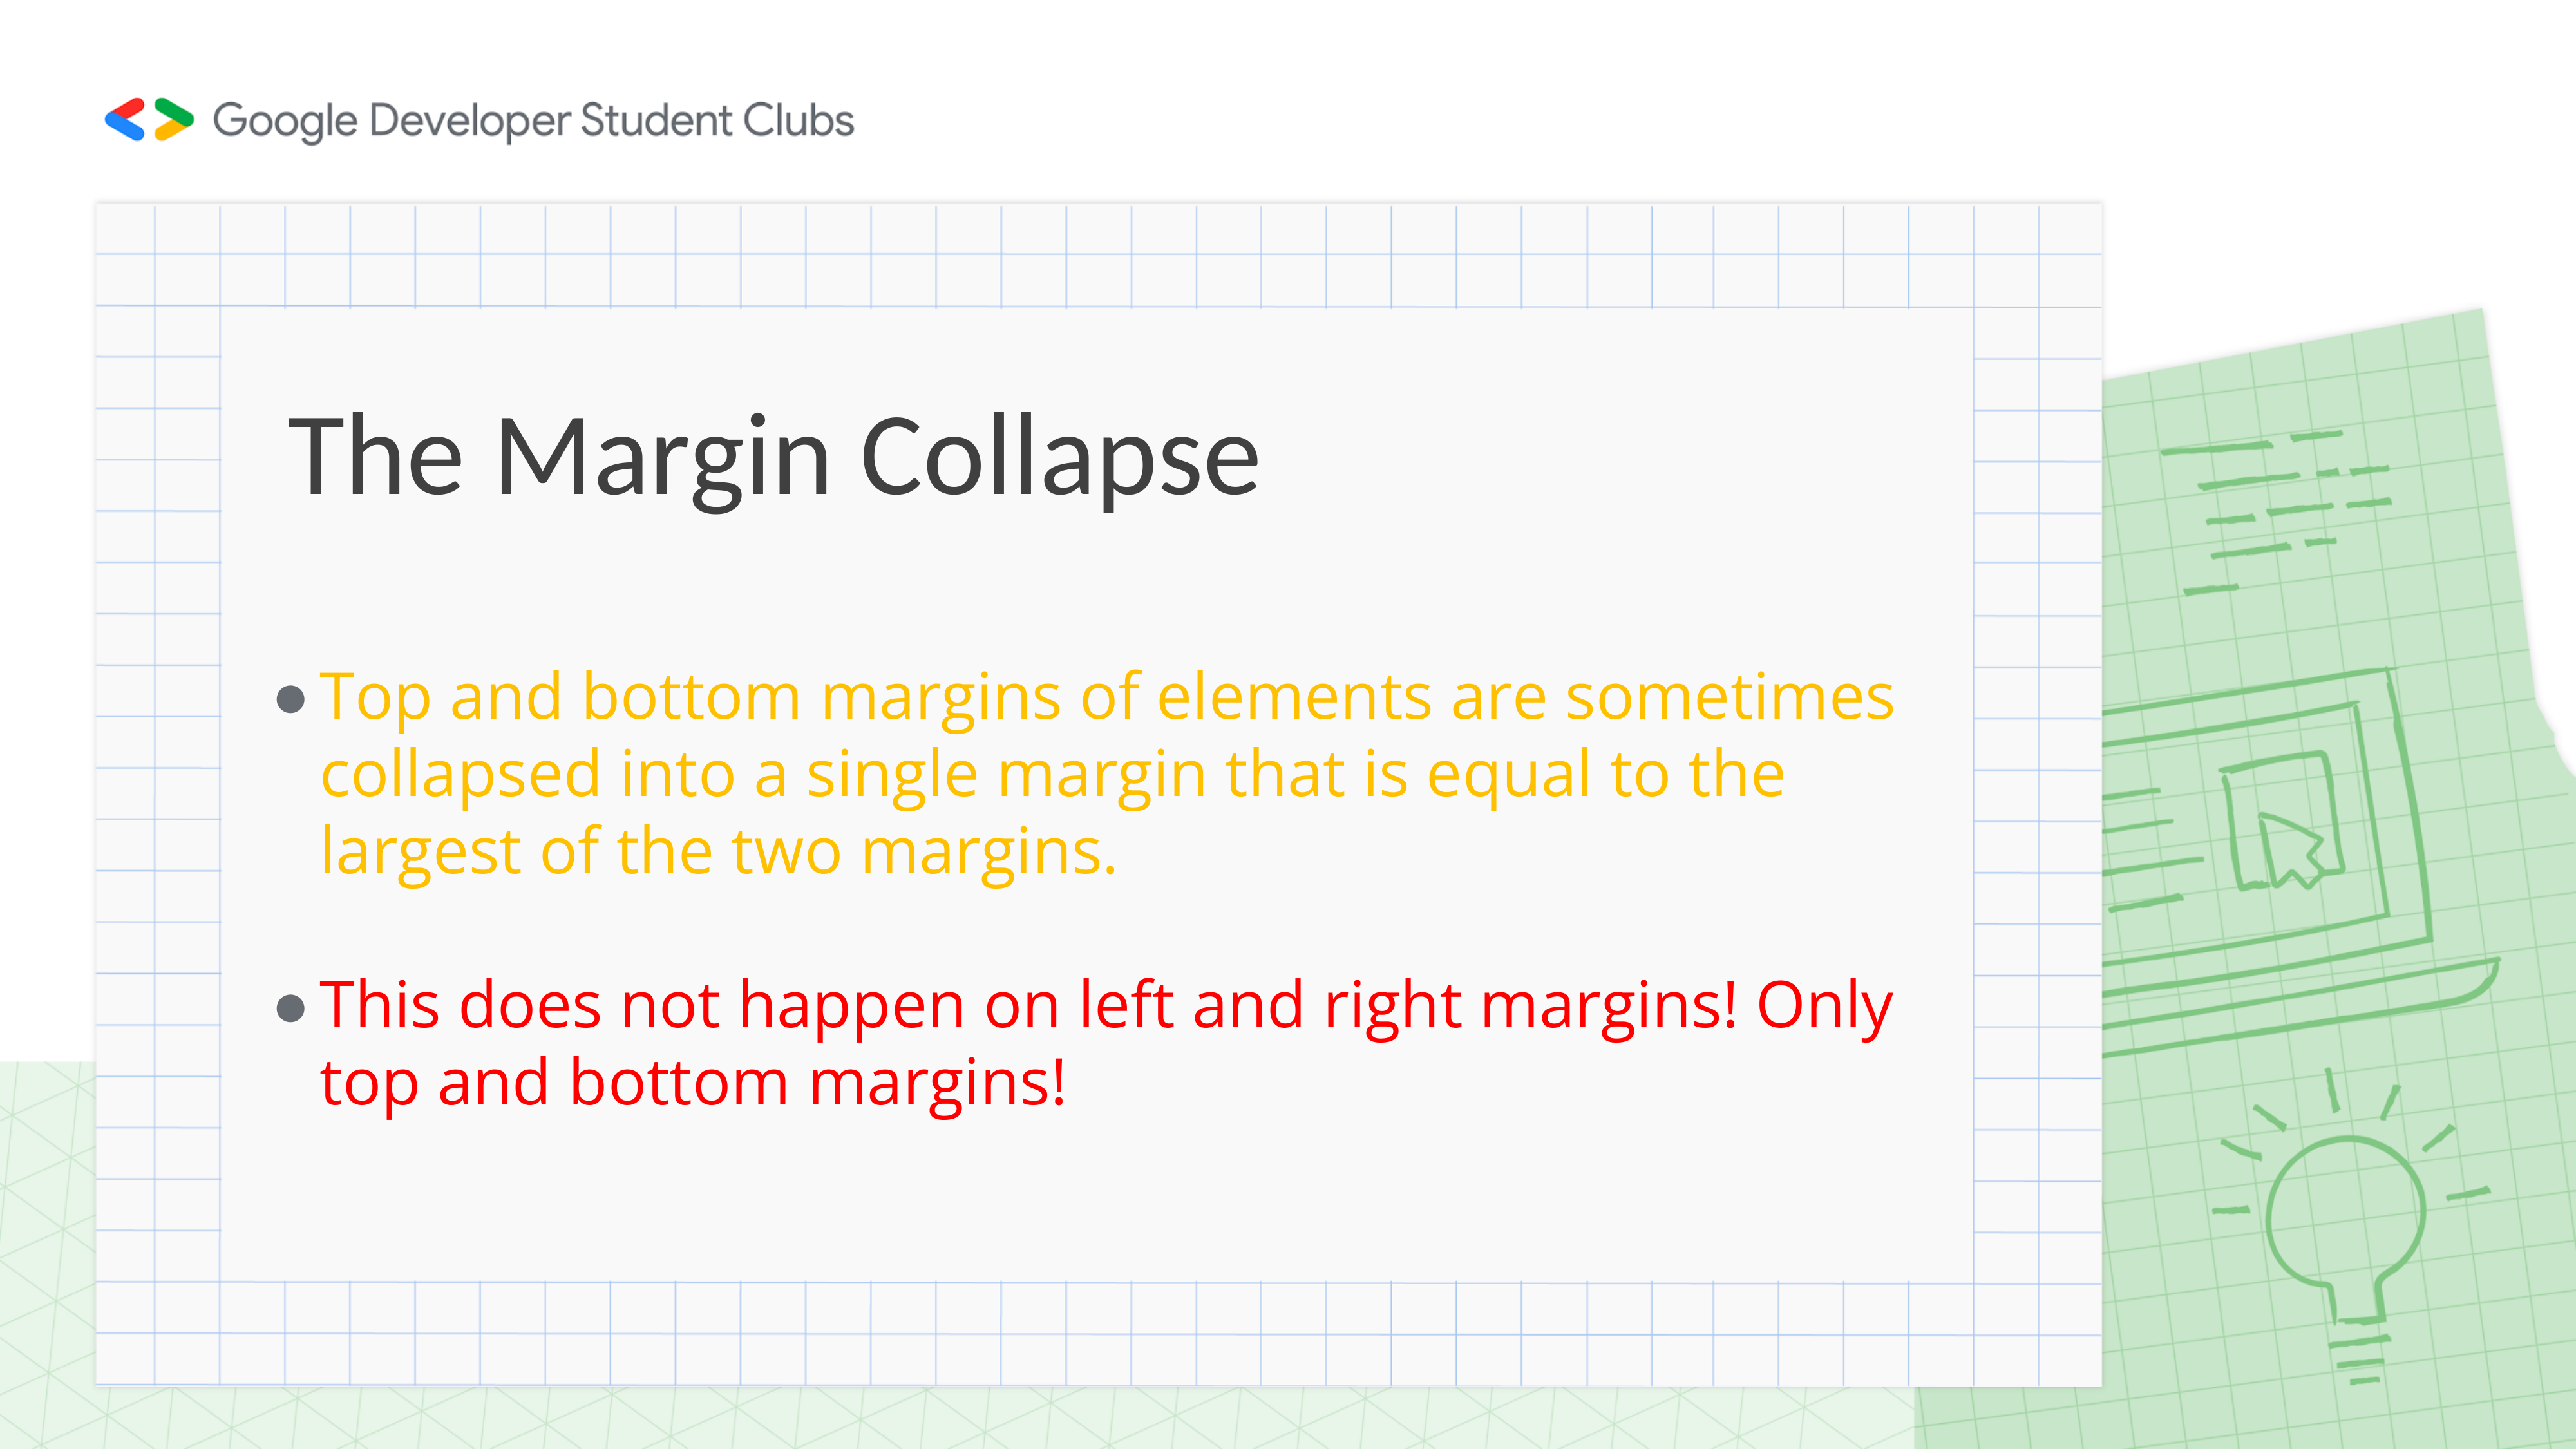

# The Margin Collapse
Top and bottom margins of elements are sometimes collapsed into a single margin that is equal to the largest of the two margins.

This does not happen on left and right margins! Only top and bottom margins!